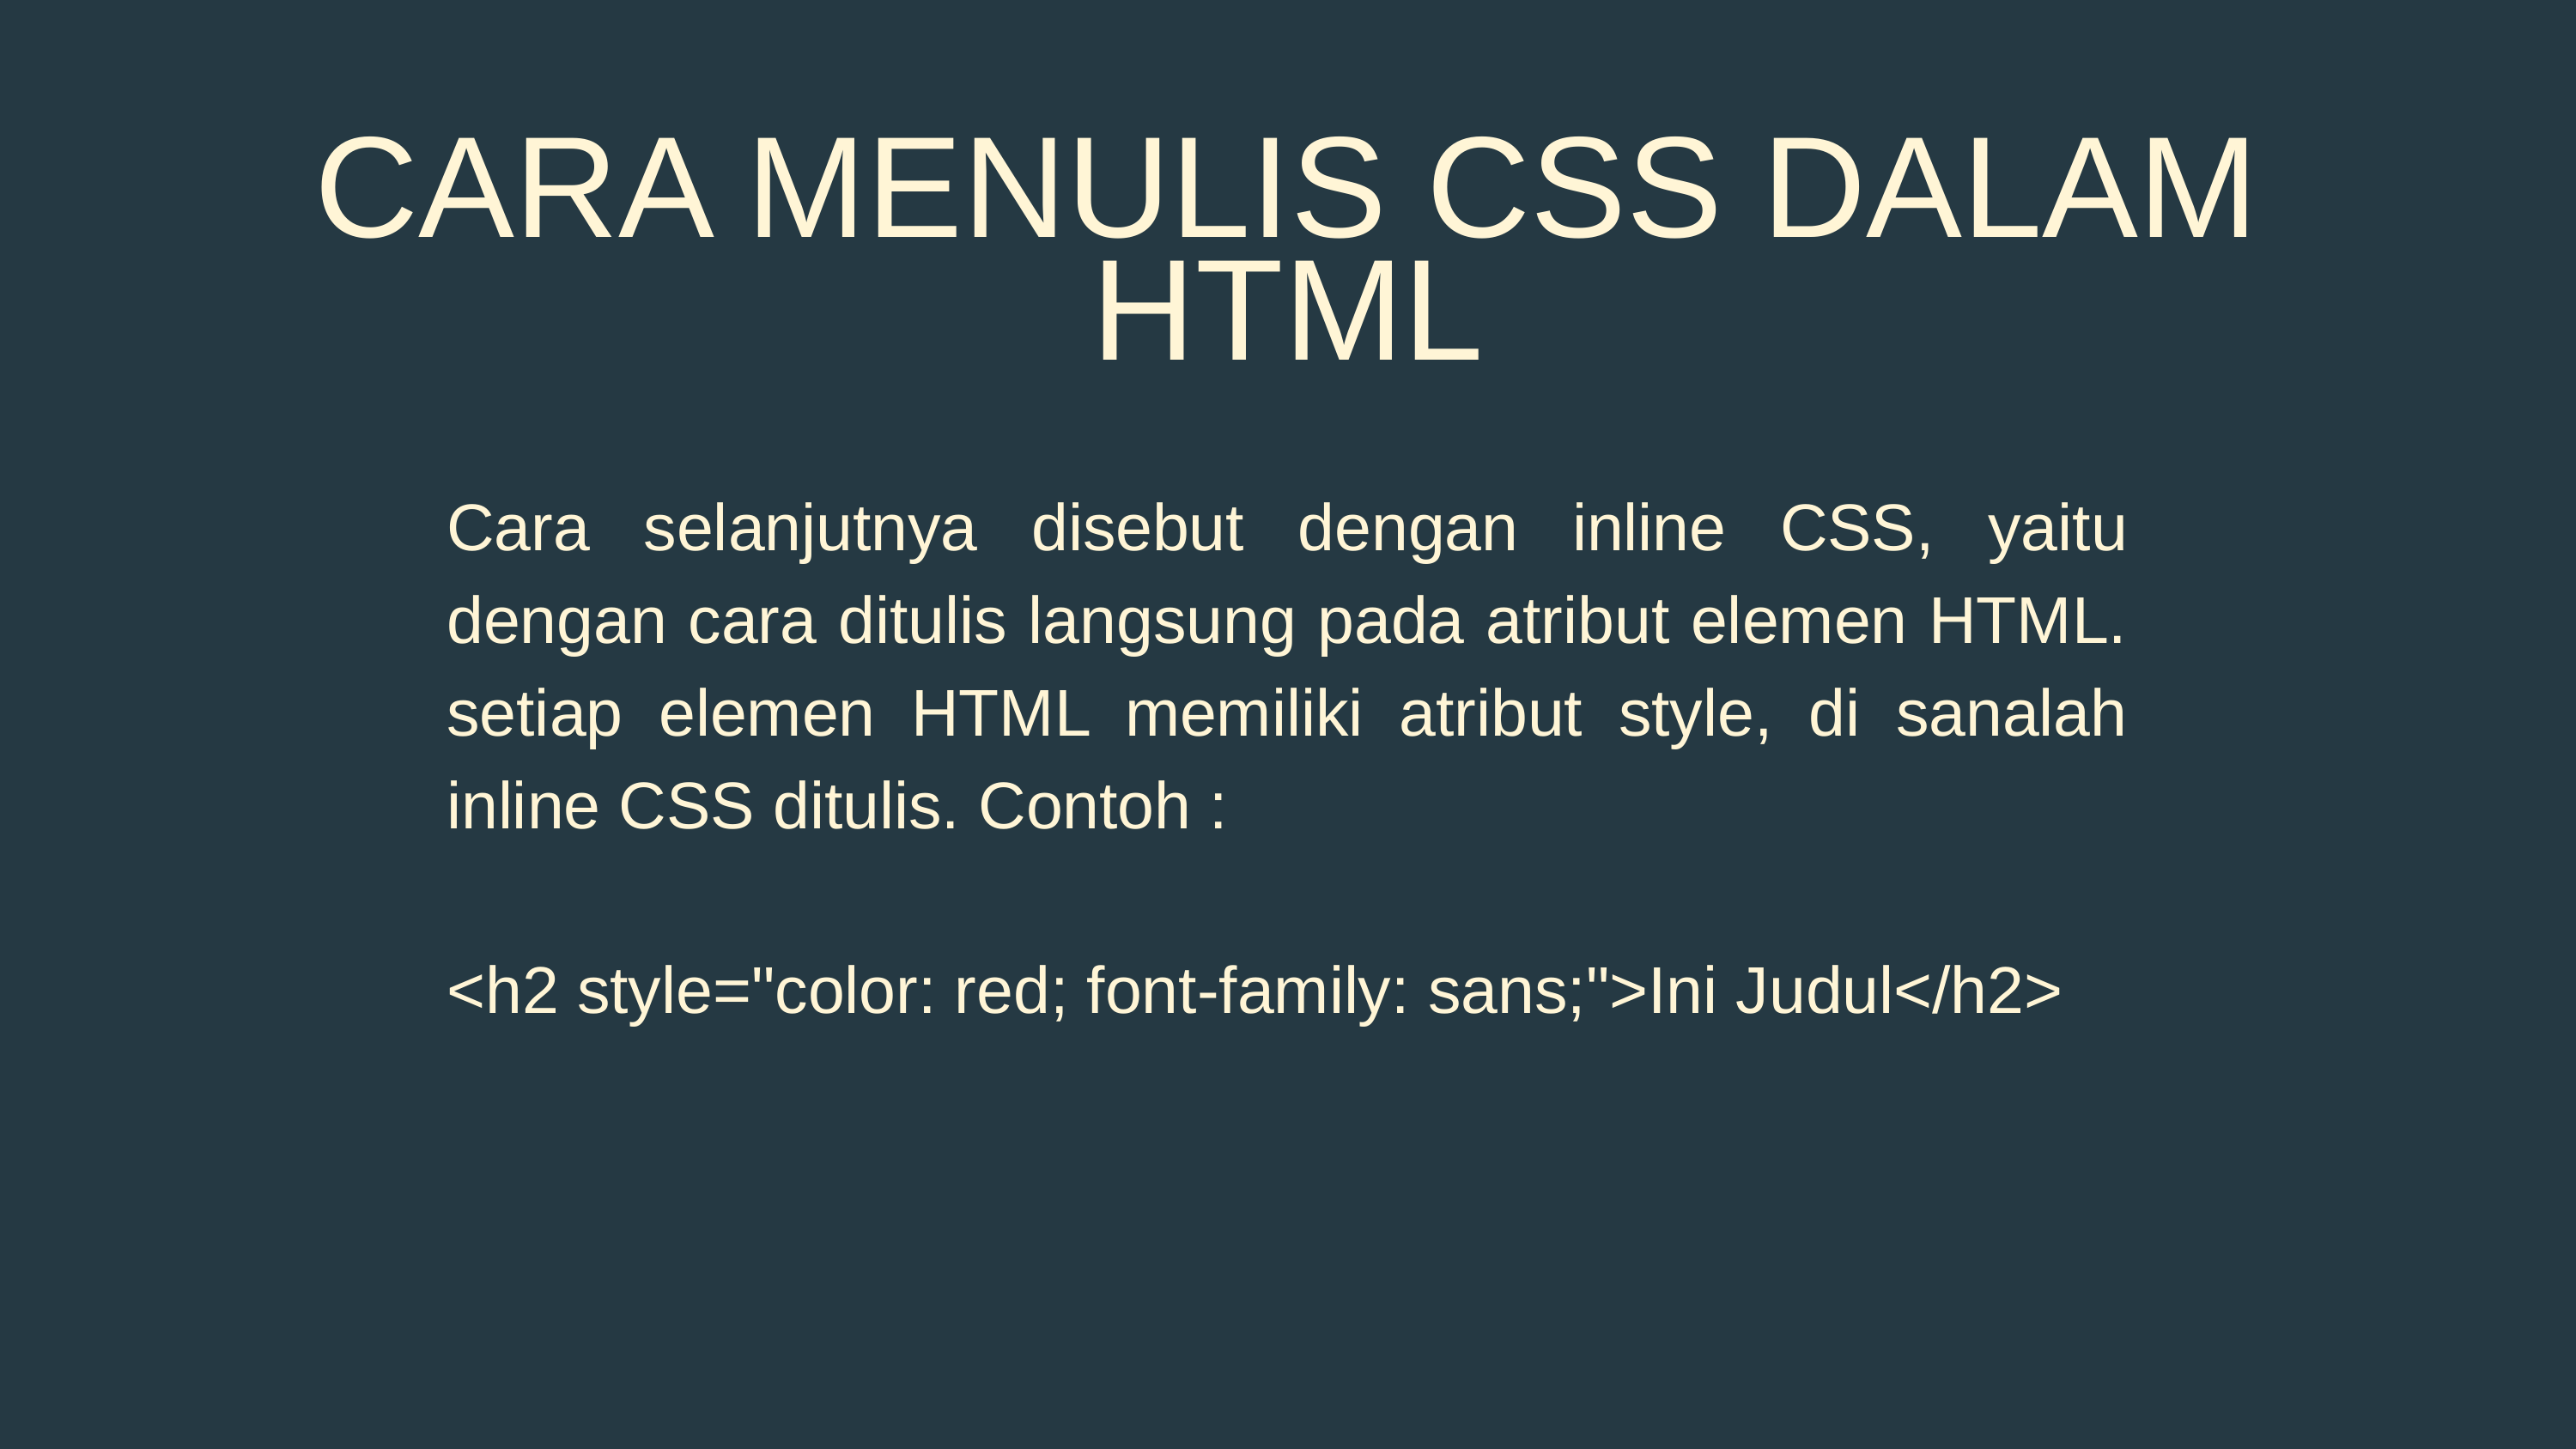

CARA MENULIS CSS DALAM HTML
Cara selanjutnya disebut dengan inline CSS, yaitu dengan cara ditulis langsung pada atribut elemen HTML. setiap elemen HTML memiliki atribut style, di sanalah inline CSS ditulis. Contoh :

<h2 style="color: red; font-family: sans;">Ini Judul</h2>